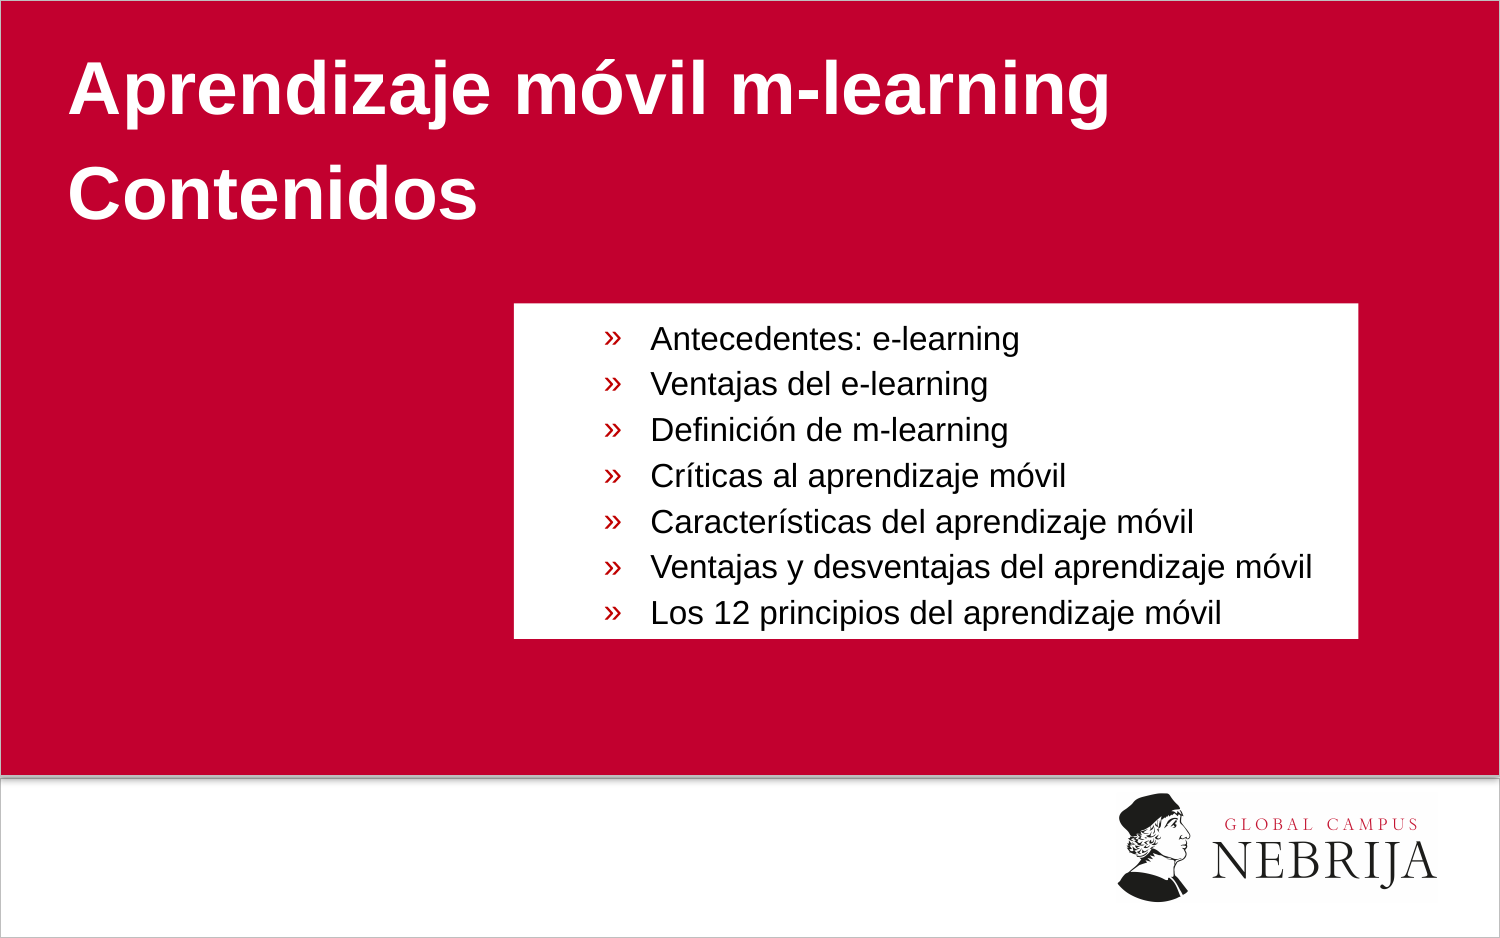

Aprendizaje móvil m-learning
Contenidos

Antecedentes: e-learning
Ventajas del e-learning
Definición de m-learning
Críticas al aprendizaje móvil
Características del aprendizaje móvil
Ventajas y desventajas del aprendizaje móvil
Los 12 principios del aprendizaje móvil